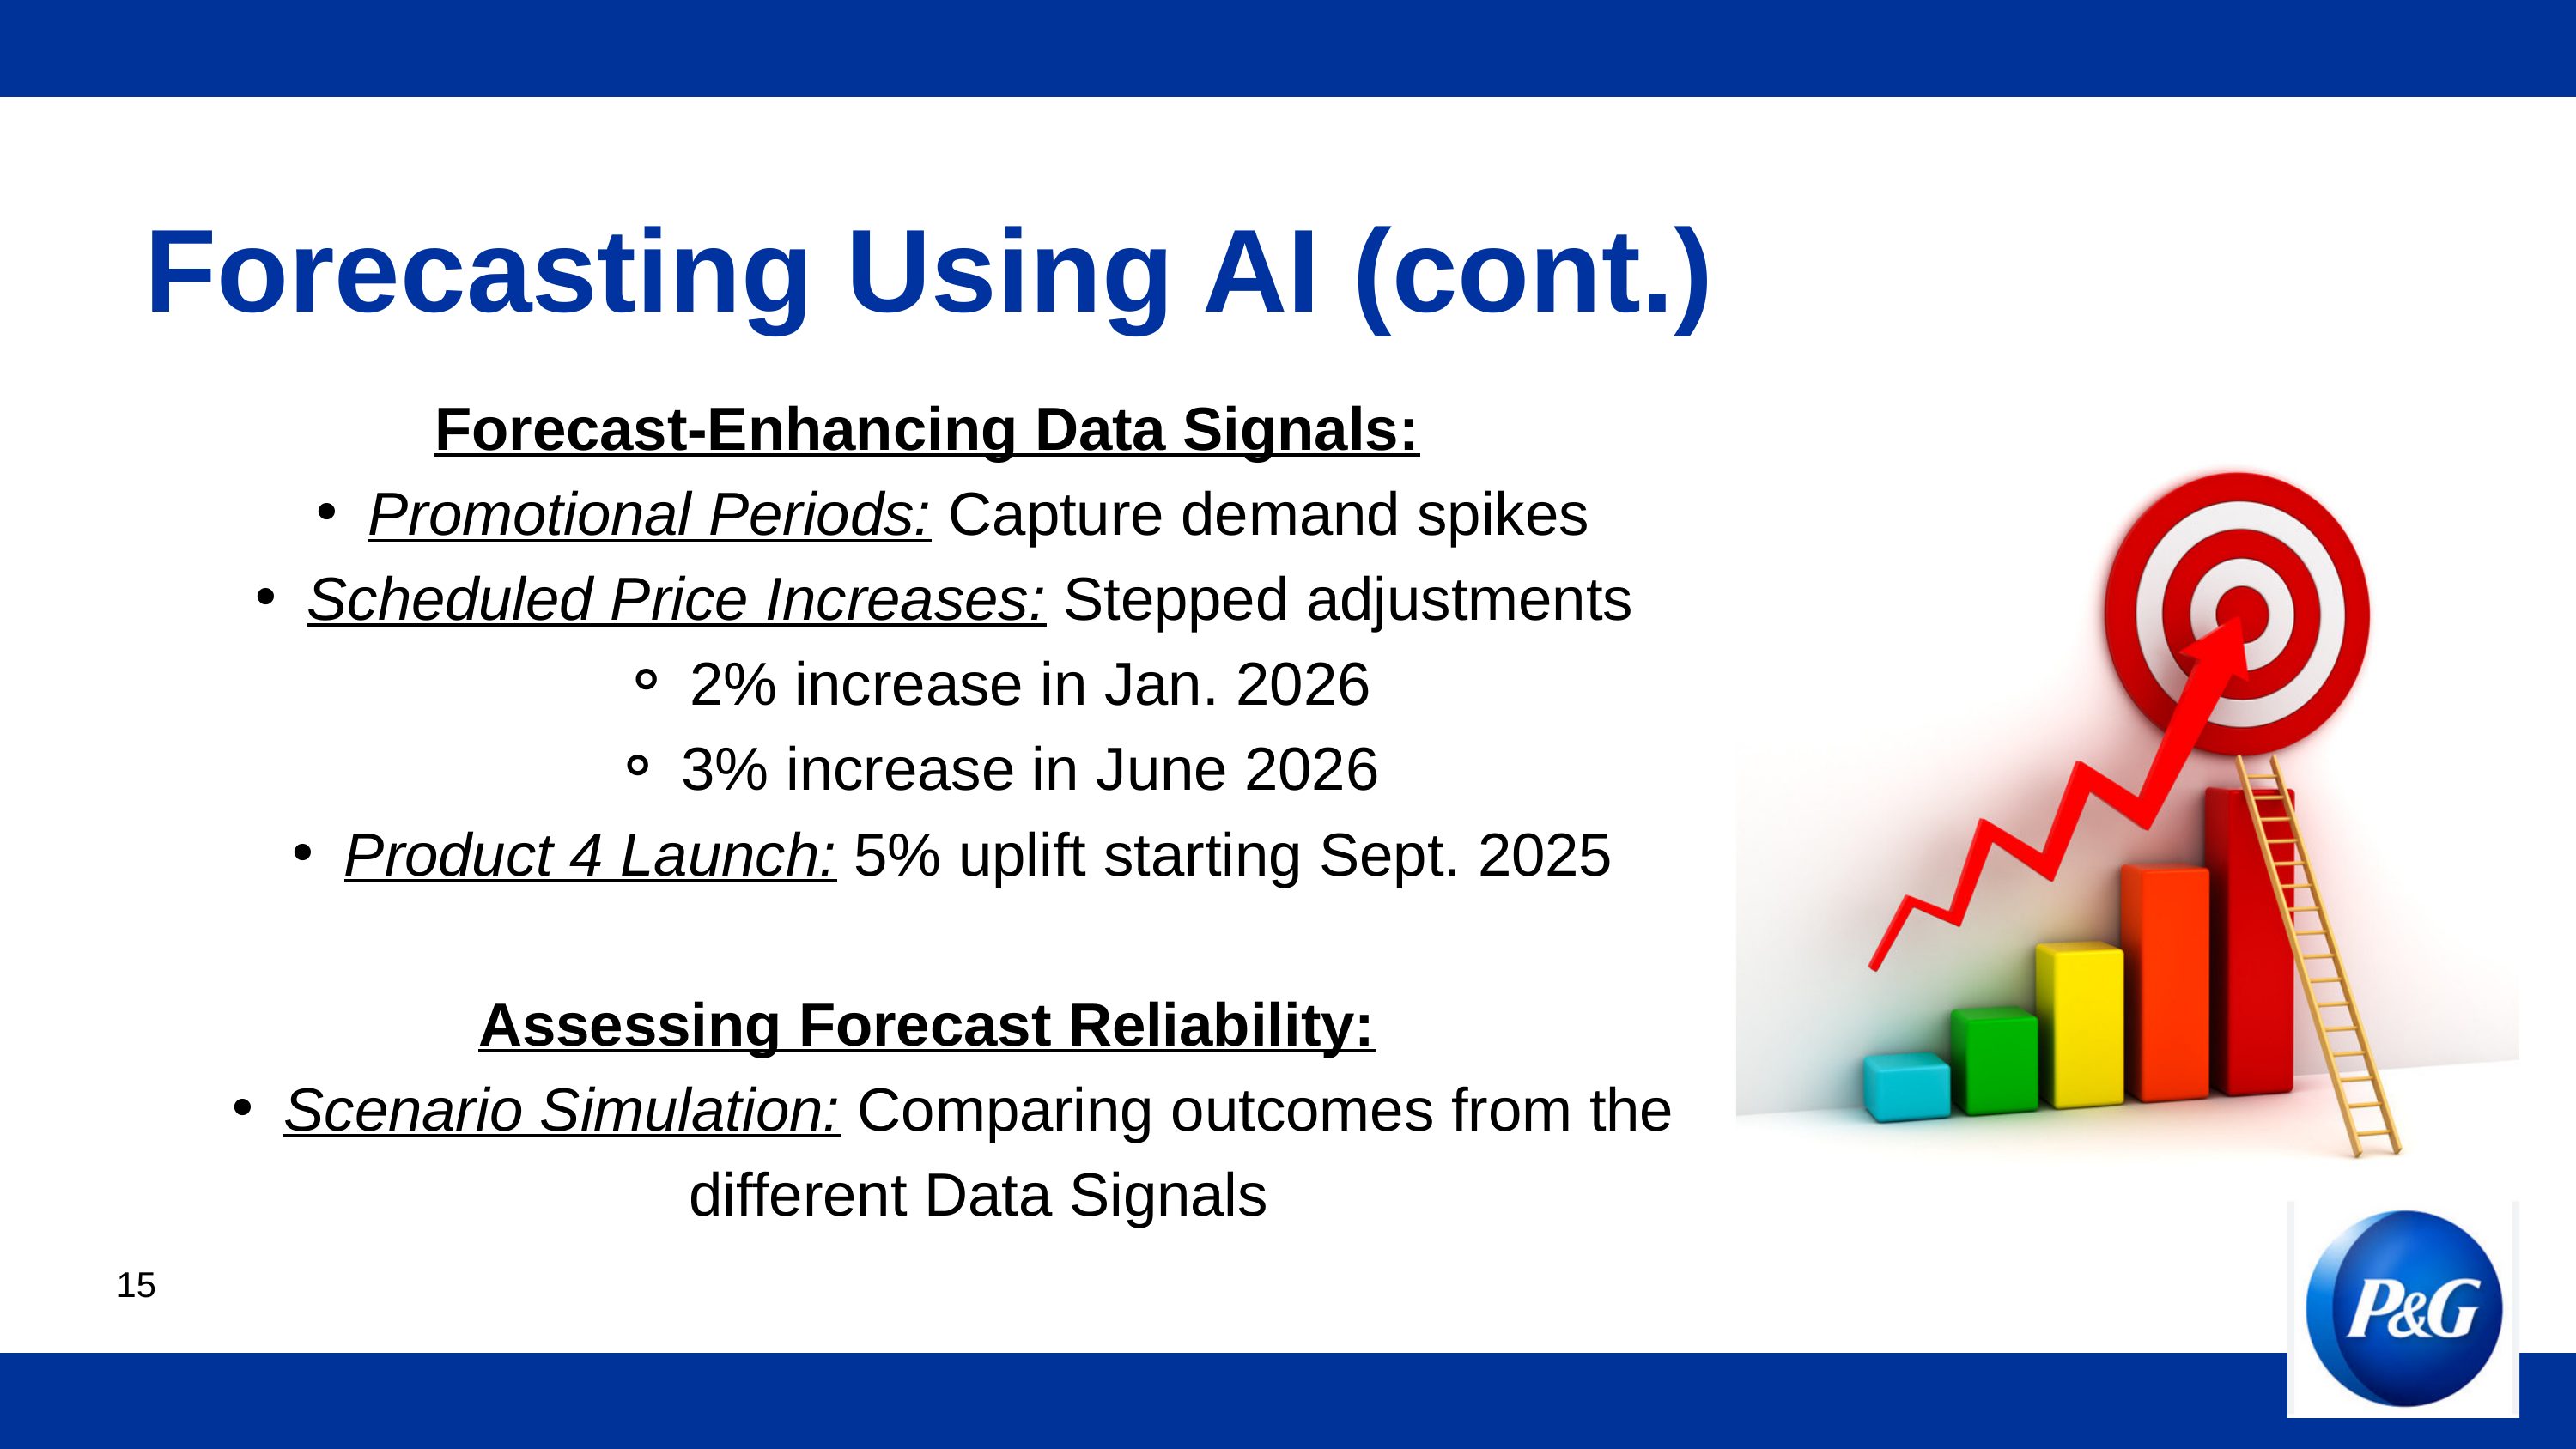

Forecasting Using AI (cont.)
Forecast-Enhancing Data Signals:
Promotional Periods: Capture demand spikes
Scheduled Price Increases: Stepped adjustments
2% increase in Jan. 2026
3% increase in June 2026
Product 4 Launch: 5% uplift starting Sept. 2025

Assessing Forecast Reliability:
Scenario Simulation: Comparing outcomes from the different Data Signals

15